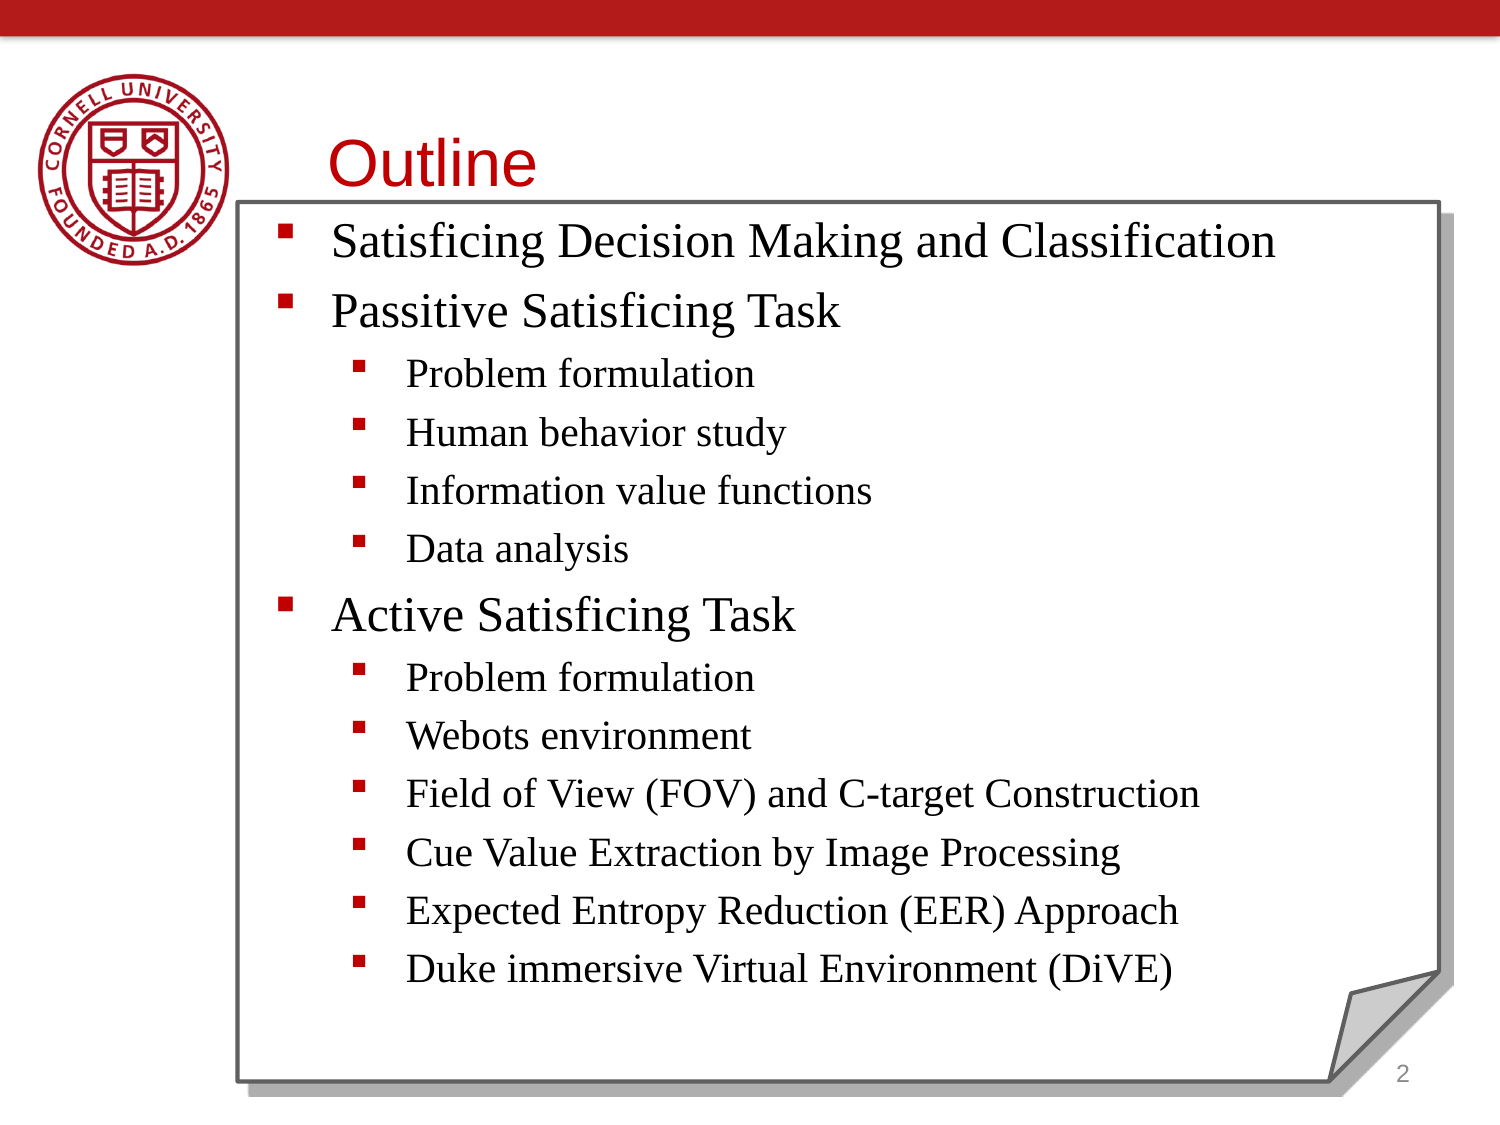

Outline
Satisficing Decision Making and Classification
Passitive Satisficing Task
Problem formulation
Human behavior study
Information value functions
Data analysis
Active Satisficing Task
Problem formulation
Webots environment
Field of View (FOV) and C-target Construction
Cue Value Extraction by Image Processing
Expected Entropy Reduction (EER) Approach
Duke immersive Virtual Environment (DiVE)

2